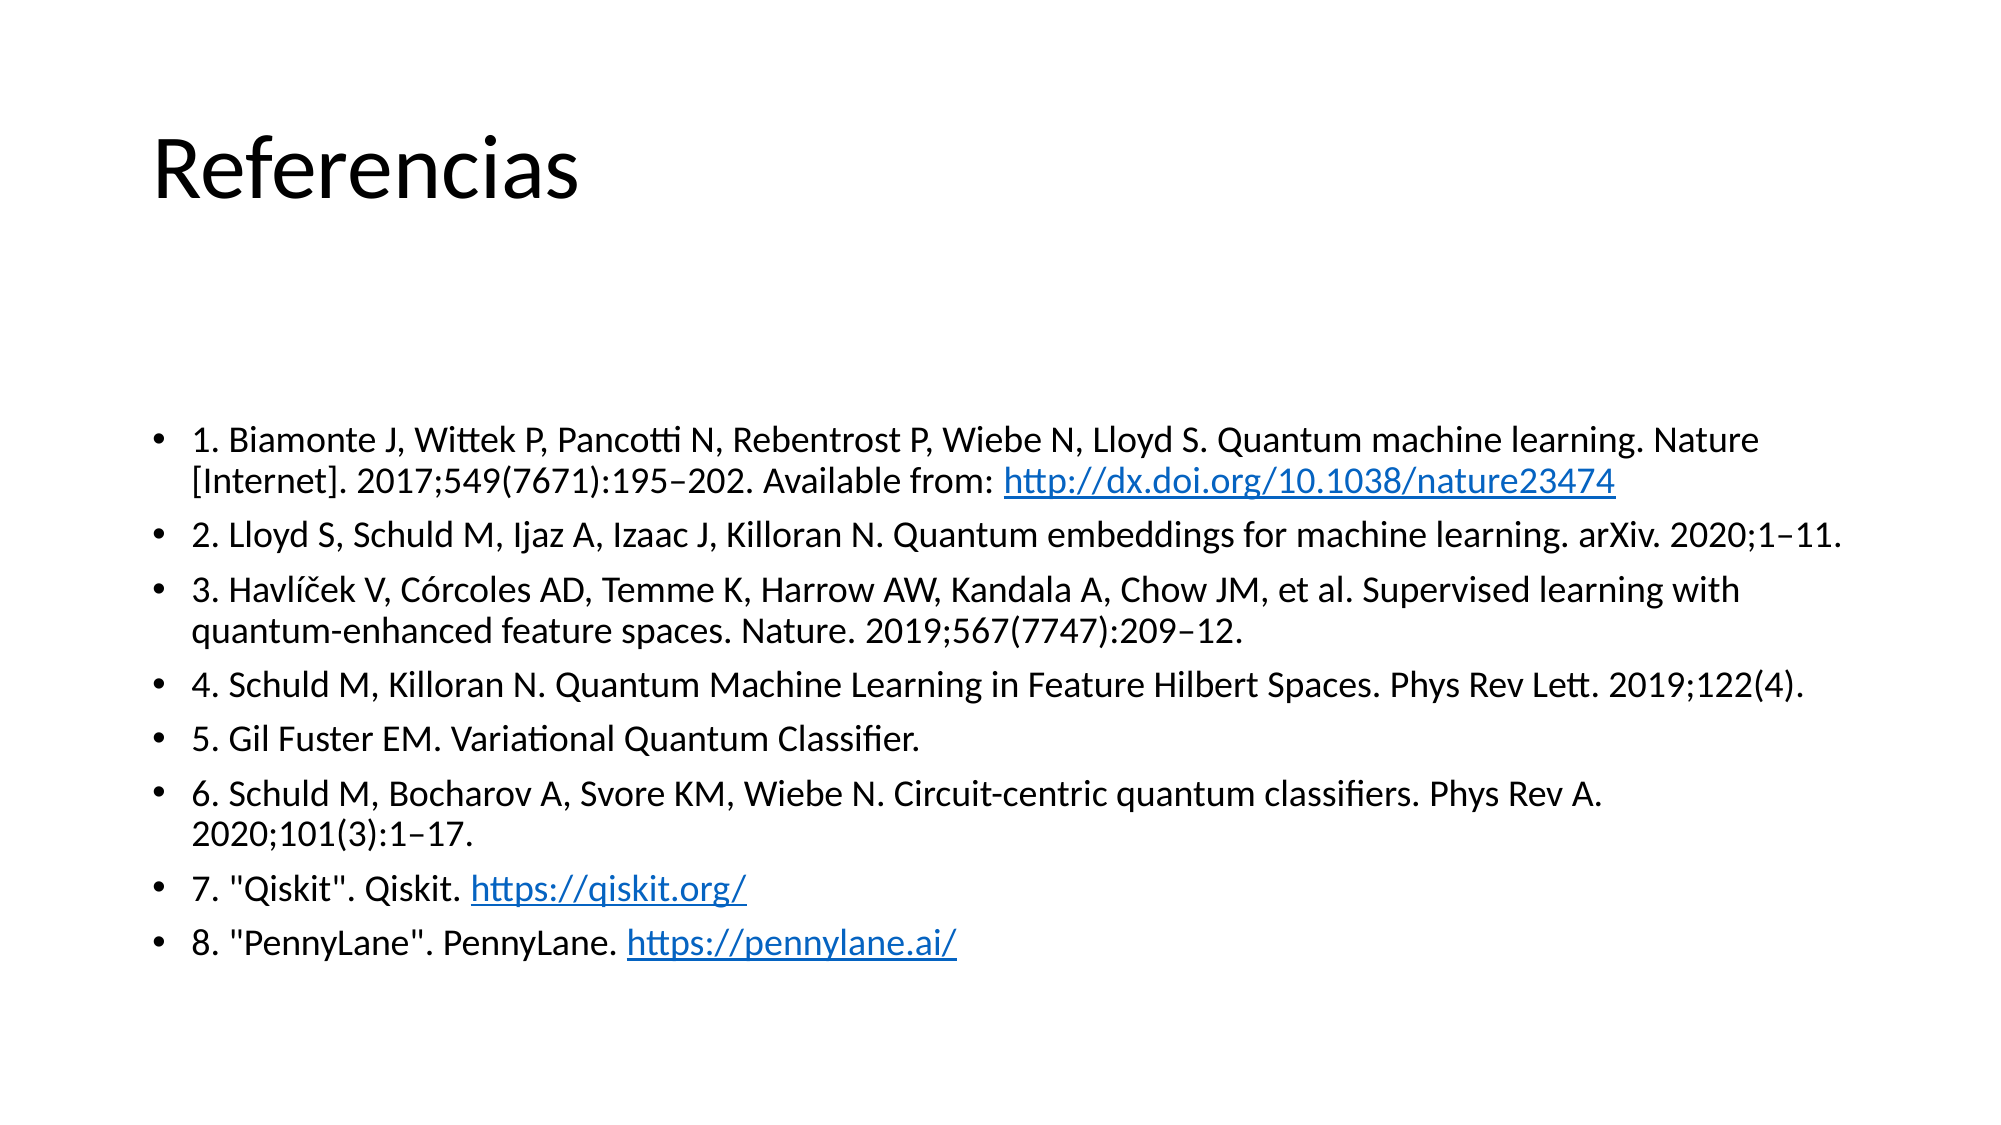

# Referencias

1. Biamonte J, Wittek P, Pancotti N, Rebentrost P, Wiebe N, Lloyd S. Quantum machine learning. Nature [Internet]. 2017;549(7671):195–202. Available from: http://dx.doi.org/10.1038/nature23474
2. Lloyd S, Schuld M, Ijaz A, Izaac J, Killoran N. Quantum embeddings for machine learning. arXiv. 2020;1–11.
3. Havlíček V, Córcoles AD, Temme K, Harrow AW, Kandala A, Chow JM, et al. Supervised learning with quantum-enhanced feature spaces. Nature. 2019;567(7747):209–12.
4. Schuld M, Killoran N. Quantum Machine Learning in Feature Hilbert Spaces. Phys Rev Lett. 2019;122(4).
5. Gil Fuster EM. Variational Quantum Classifier.
6. Schuld M, Bocharov A, Svore KM, Wiebe N. Circuit-centric quantum classifiers. Phys Rev A. 2020;101(3):1–17.
7. "Qiskit". Qiskit. https://qiskit.org/
8. "PennyLane". PennyLane. https://pennylane.ai/